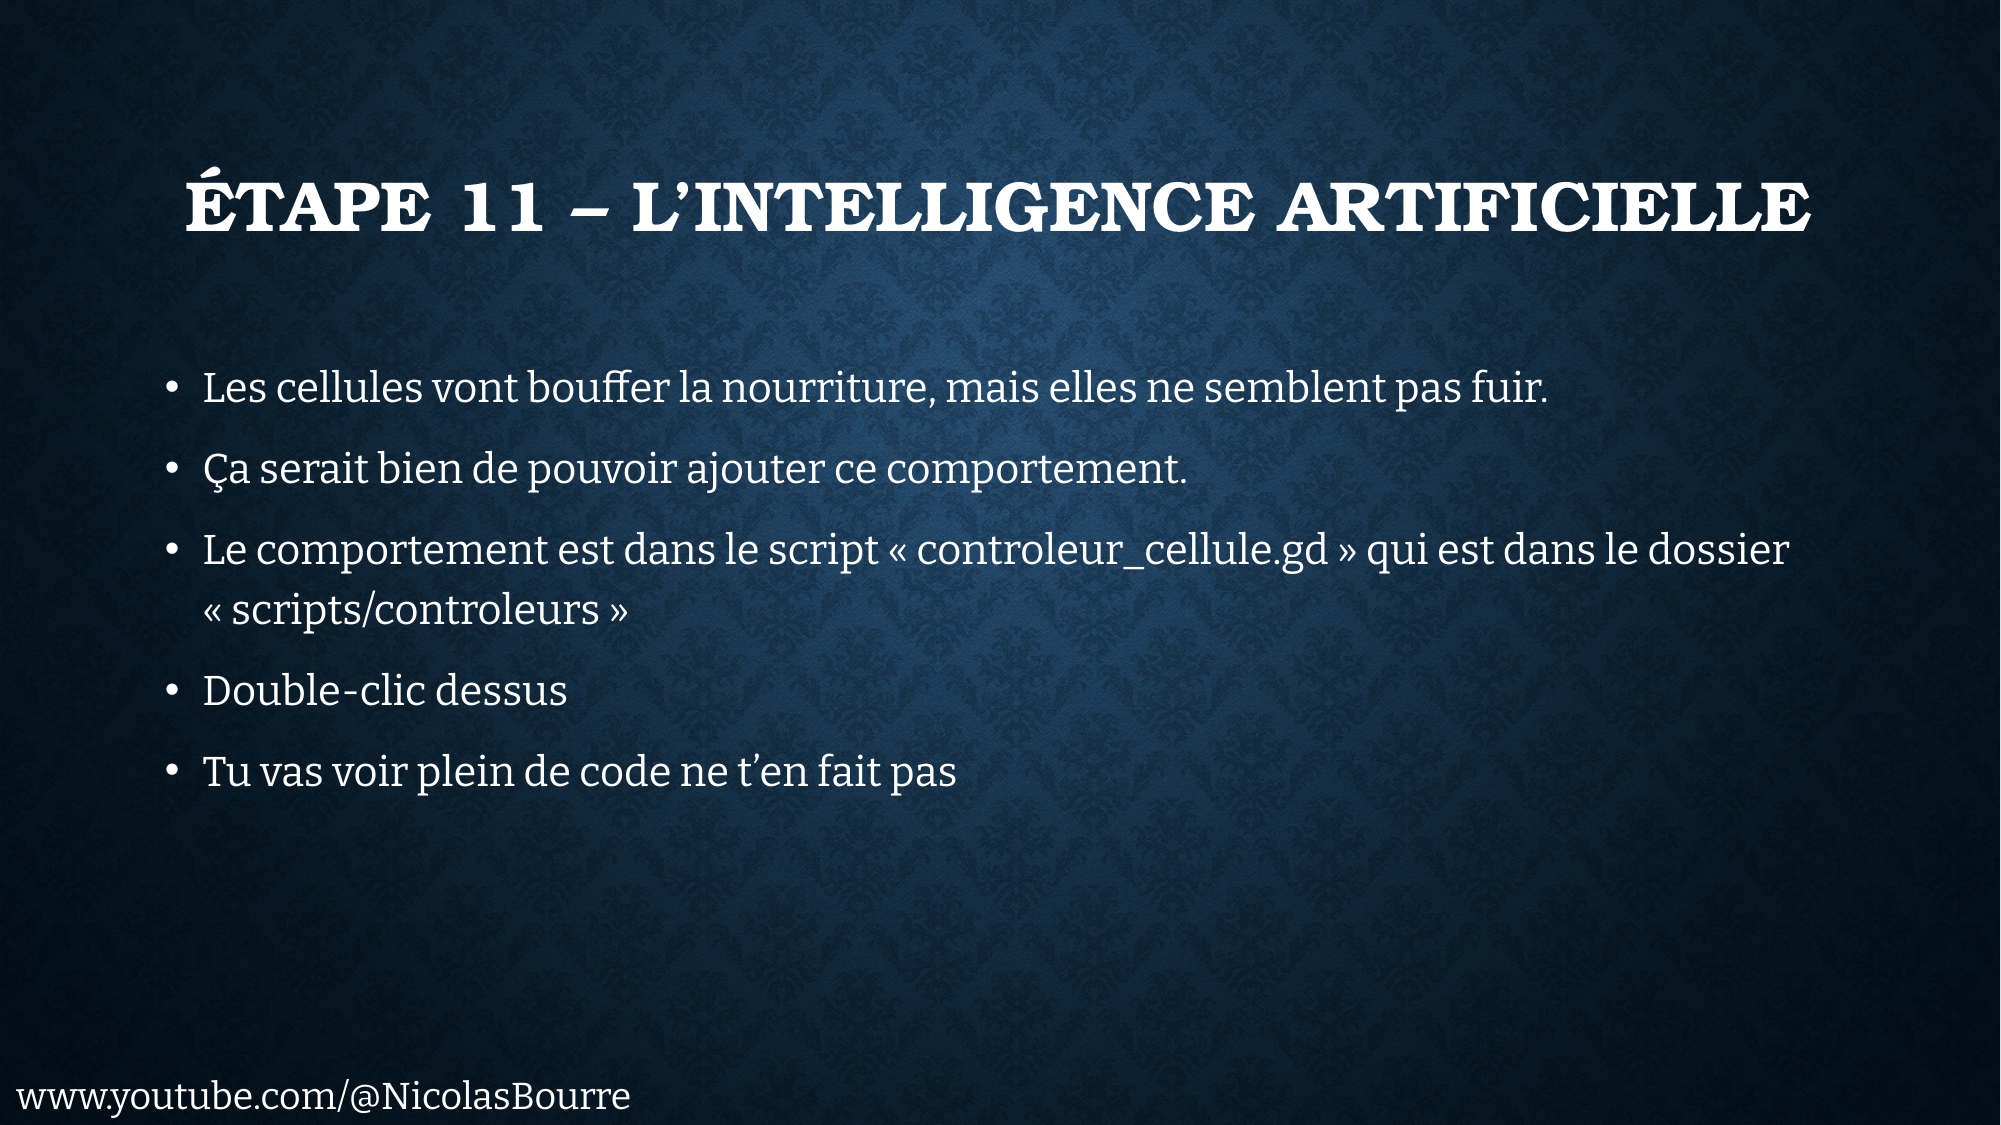

# Étape 11 – l’intelligence artificielle
Les cellules vont bouffer la nourriture, mais elles ne semblent pas fuir.
Ça serait bien de pouvoir ajouter ce comportement.
Le comportement est dans le script « controleur_cellule.gd » qui est dans le dossier « scripts/controleurs »
Double-clic dessus
Tu vas voir plein de code ne t’en fait pas